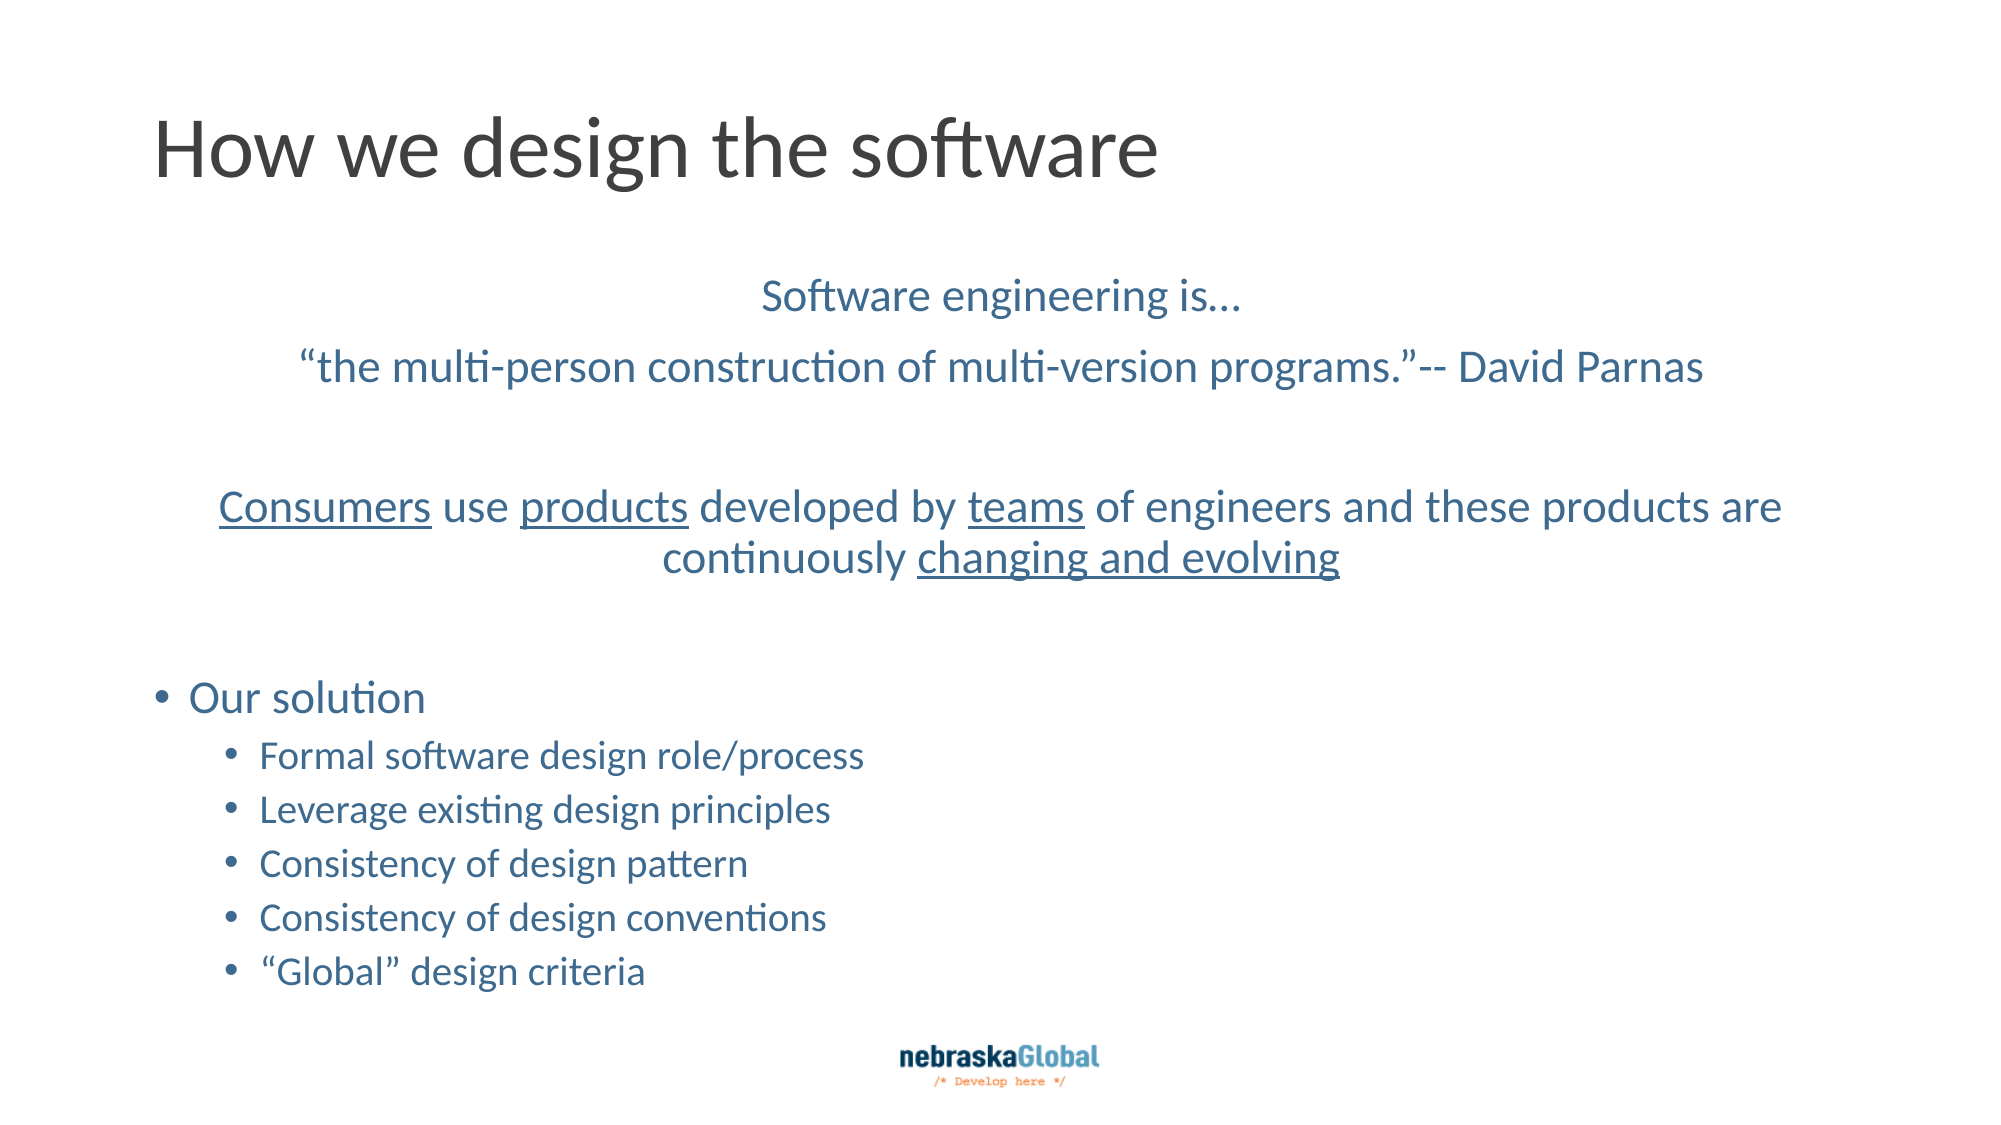

# How we design the software
Software engineering is…
“the multi-person construction of multi-version programs.”-- David Parnas

Consumers use products developed by teams of engineers and these products are continuously changing and evolving

Our solution
Formal software design role/process
Leverage existing design principles
Consistency of design pattern
Consistency of design conventions
“Global” design criteria